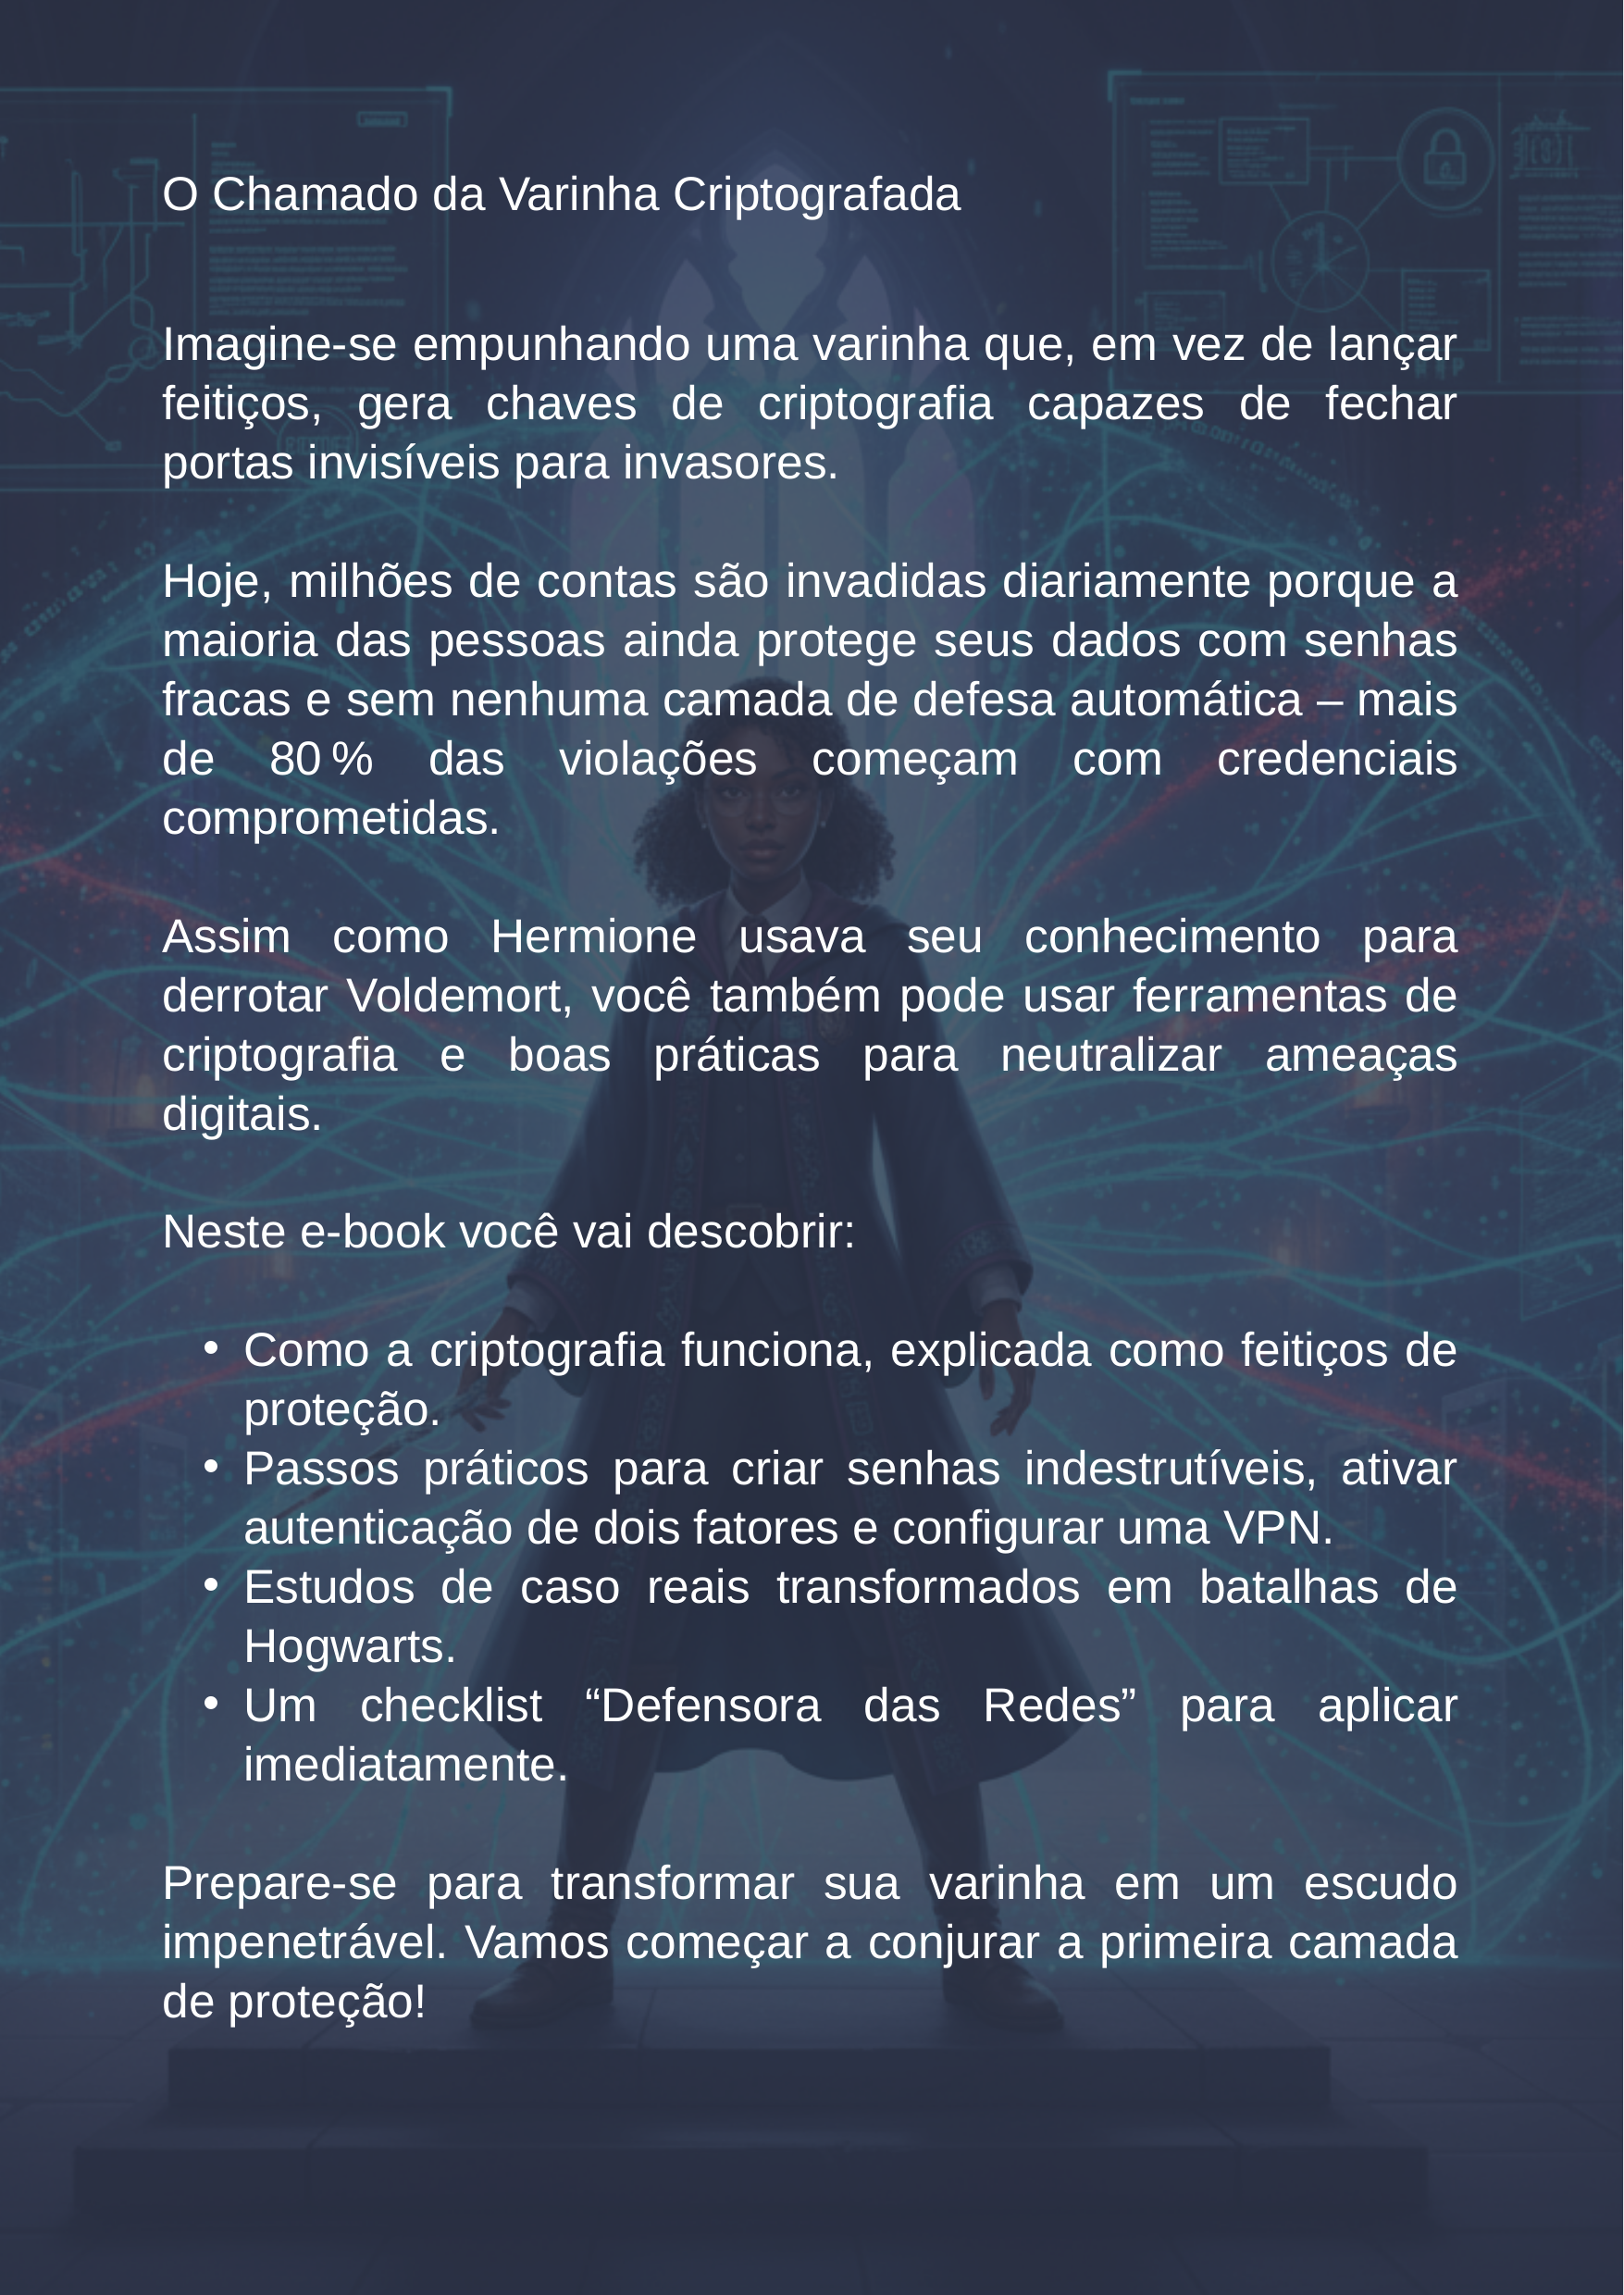

O Chamado da Varinha Criptografada

Imagine‑se empunhando uma varinha que, em vez de lançar feitiços, gera chaves de criptografia capazes de fechar portas invisíveis para invasores.

Hoje, milhões de contas são invadidas diariamente porque a maioria das pessoas ainda protege seus dados com senhas fracas e sem nenhuma camada de defesa automática – mais de 80 % das violações começam com credenciais comprometidas.

Assim como Hermione usava seu conhecimento para derrotar Voldemort, você também pode usar ferramentas de criptografia e boas práticas para neutralizar ameaças digitais.

Neste e‑book você vai descobrir:

Como a criptografia funciona, explicada como feitiços de proteção.
Passos práticos para criar senhas indestrutíveis, ativar autenticação de dois fatores e configurar uma VPN.
Estudos de caso reais transformados em batalhas de Hogwarts.
Um checklist “Defensora das Redes” para aplicar imediatamente.

Prepare‑se para transformar sua varinha em um escudo impenetrável. Vamos começar a conjurar a primeira camada de proteção!